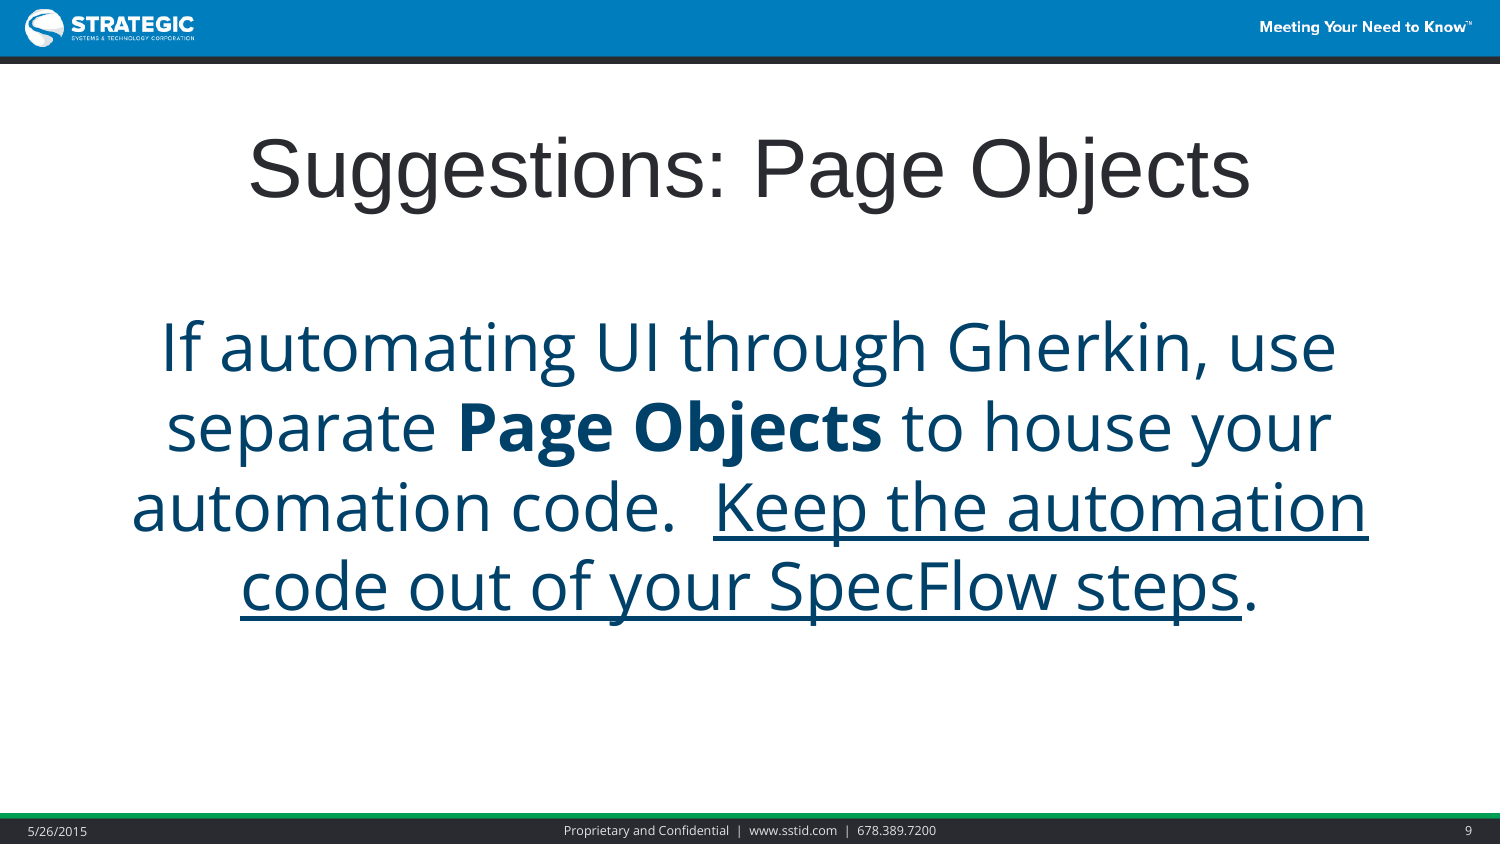

# Suggestions: Page Objects
If automating UI through Gherkin, use separate Page Objects to house your automation code.  Keep the automation code out of your SpecFlow steps.

5/26/2015
Proprietary and Confidential  |  www.sstid.com  |  678.389.7200
9